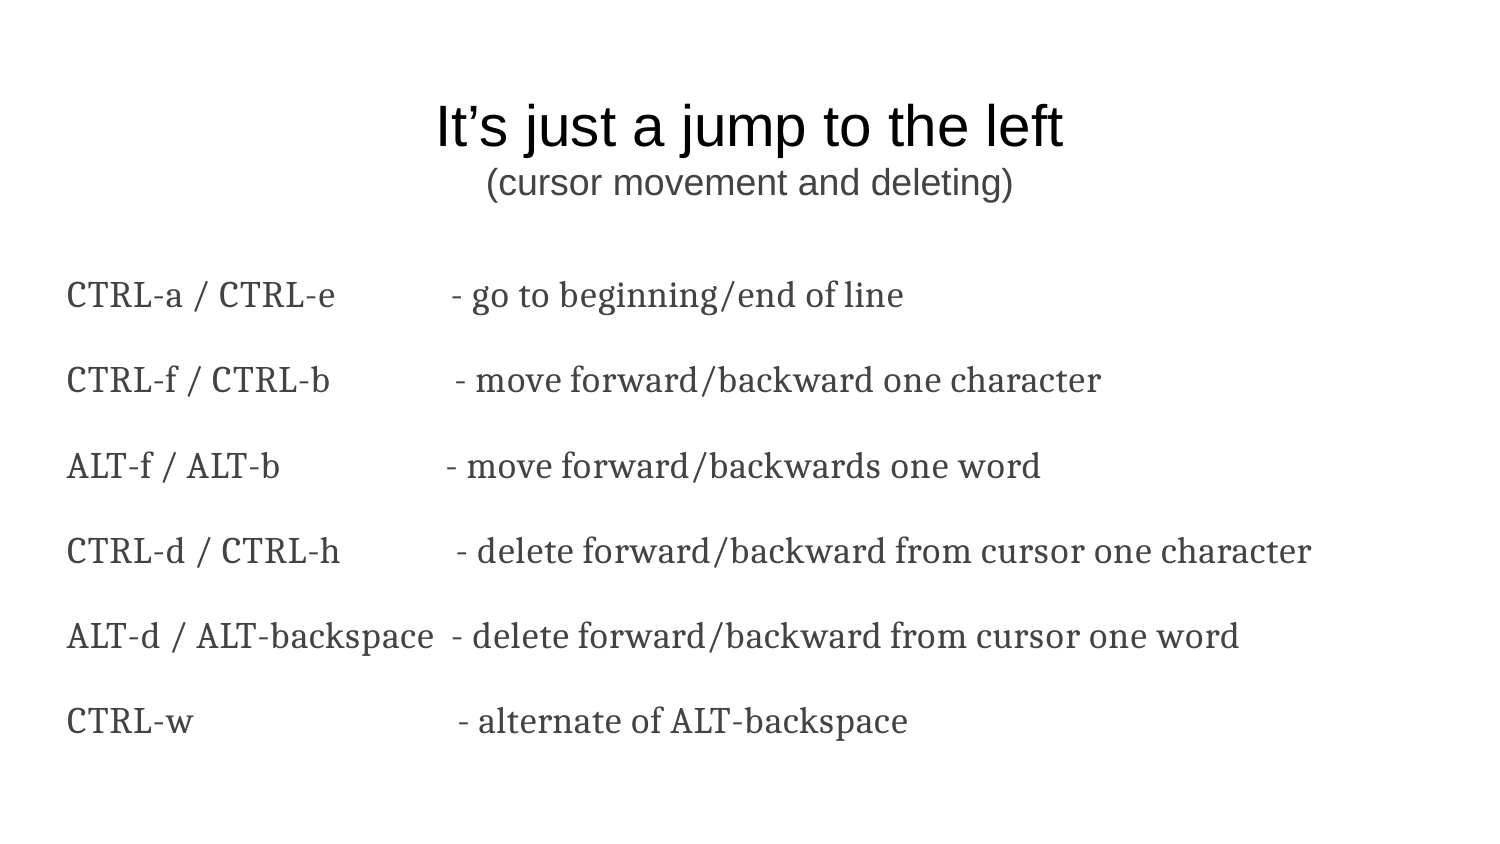

# It’s just a jump to the left
(cursor movement and deleting)
CTRL-a / CTRL-e              - go to beginning/end of line
CTRL-f / CTRL-b               - move forward/backward one character
ALT-f / ALT-b                    - move forward/backwards one word
CTRL-d / CTRL-h              - delete forward/backward from cursor one character
ALT-d / ALT-backspace  - delete forward/backward from cursor one word
CTRL-w                                - alternate of ALT-backspace